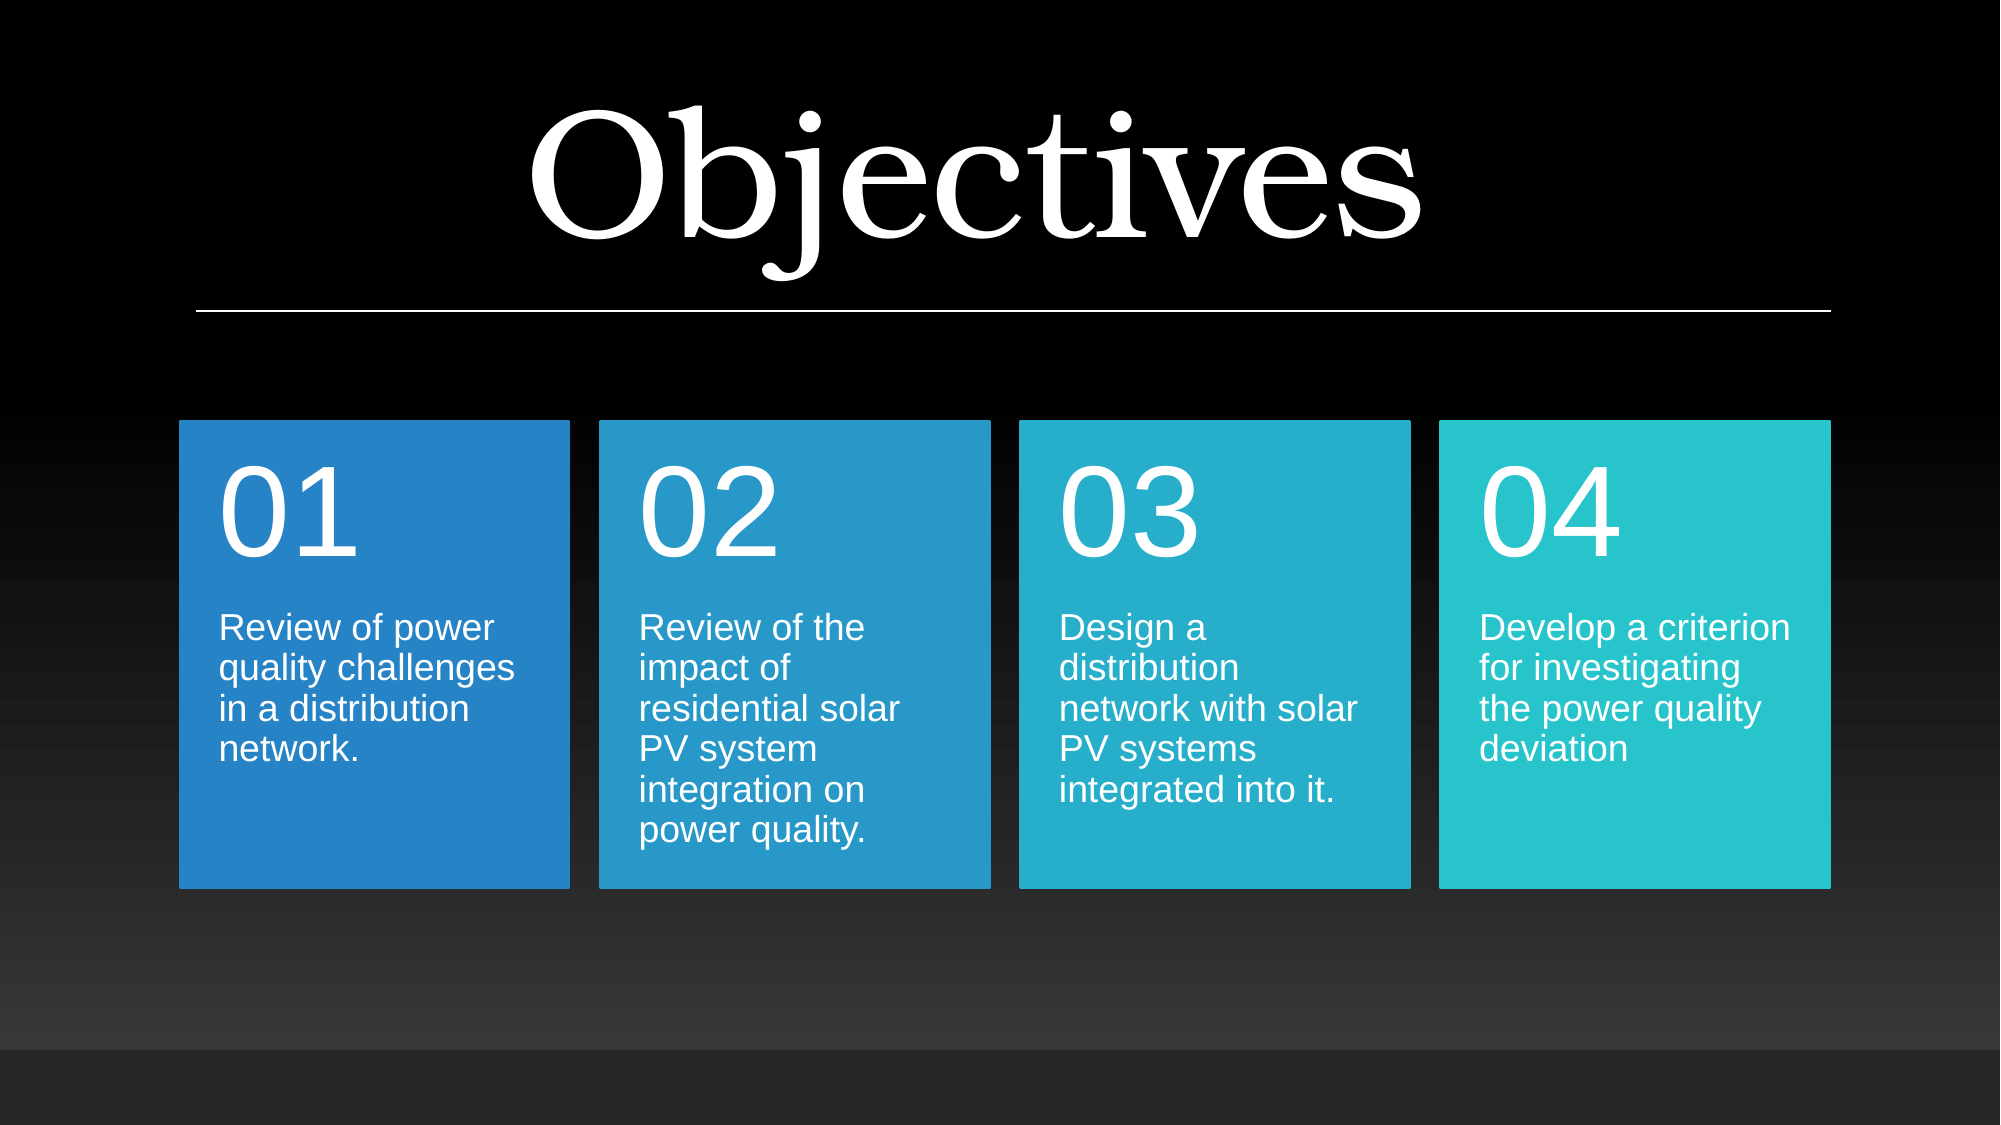

# Objectives
Review of power quality challenges in a distribution network.
01
Review of the impact of residential solar PV system integration on power quality.
02
Design a distribution network with solar PV systems integrated into it.
03
Develop a criterion for investigating the power quality deviation
04